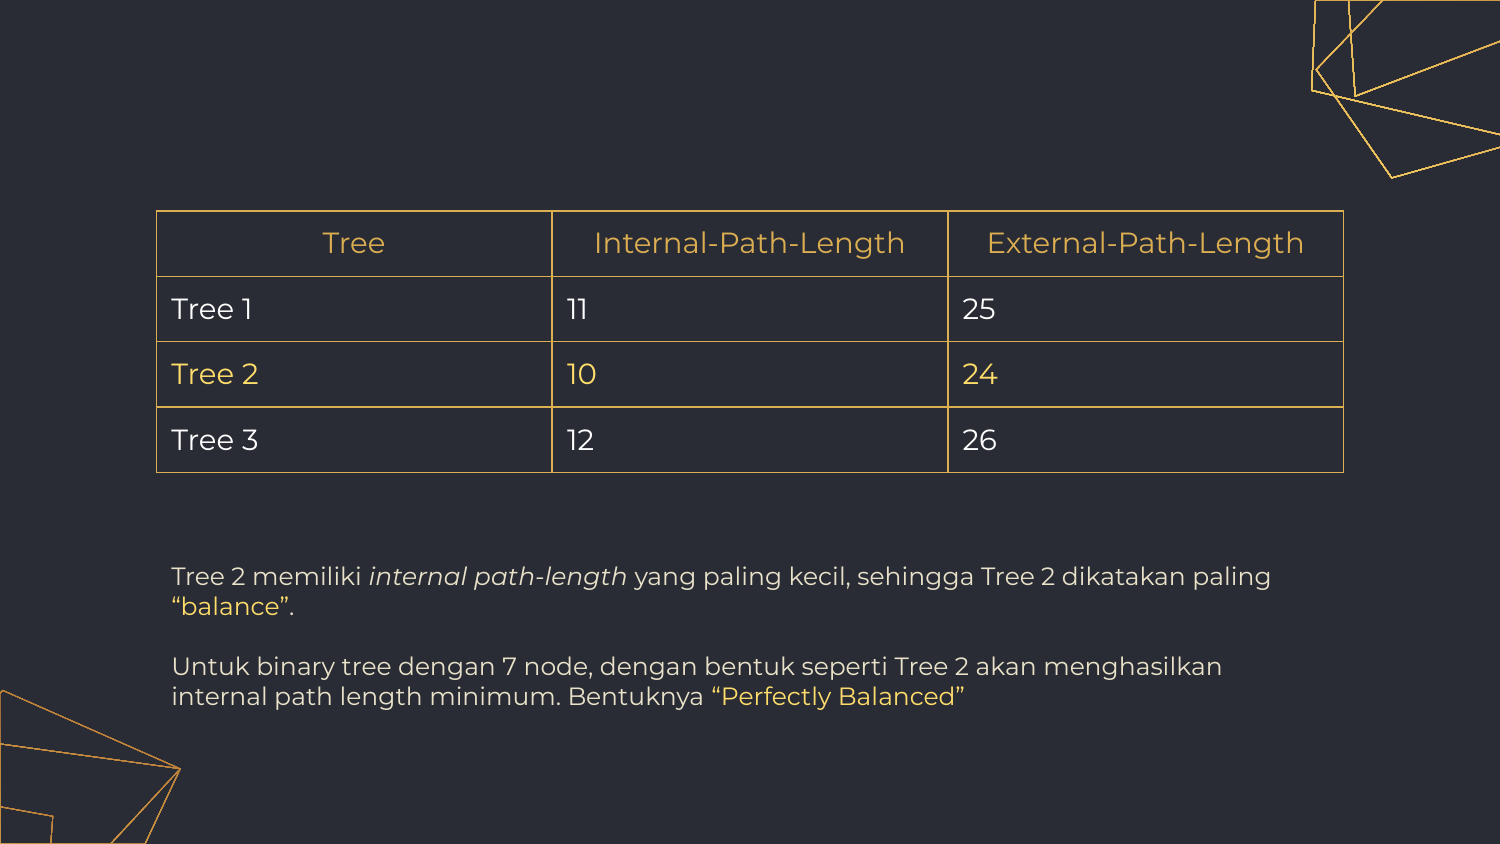

| Tree | Internal-Path-Length | External-Path-Length |
| --- | --- | --- |
| Tree 1 | 11 | 25 |
| Tree 2 | 10 | 24 |
| Tree 3 | 12 | 26 |
Tree 2 memiliki internal path-length yang paling kecil, sehingga Tree 2 dikatakan paling “balance”.

Untuk binary tree dengan 7 node, dengan bentuk seperti Tree 2 akan menghasilkan internal path length minimum. Bentuknya “Perfectly Balanced”